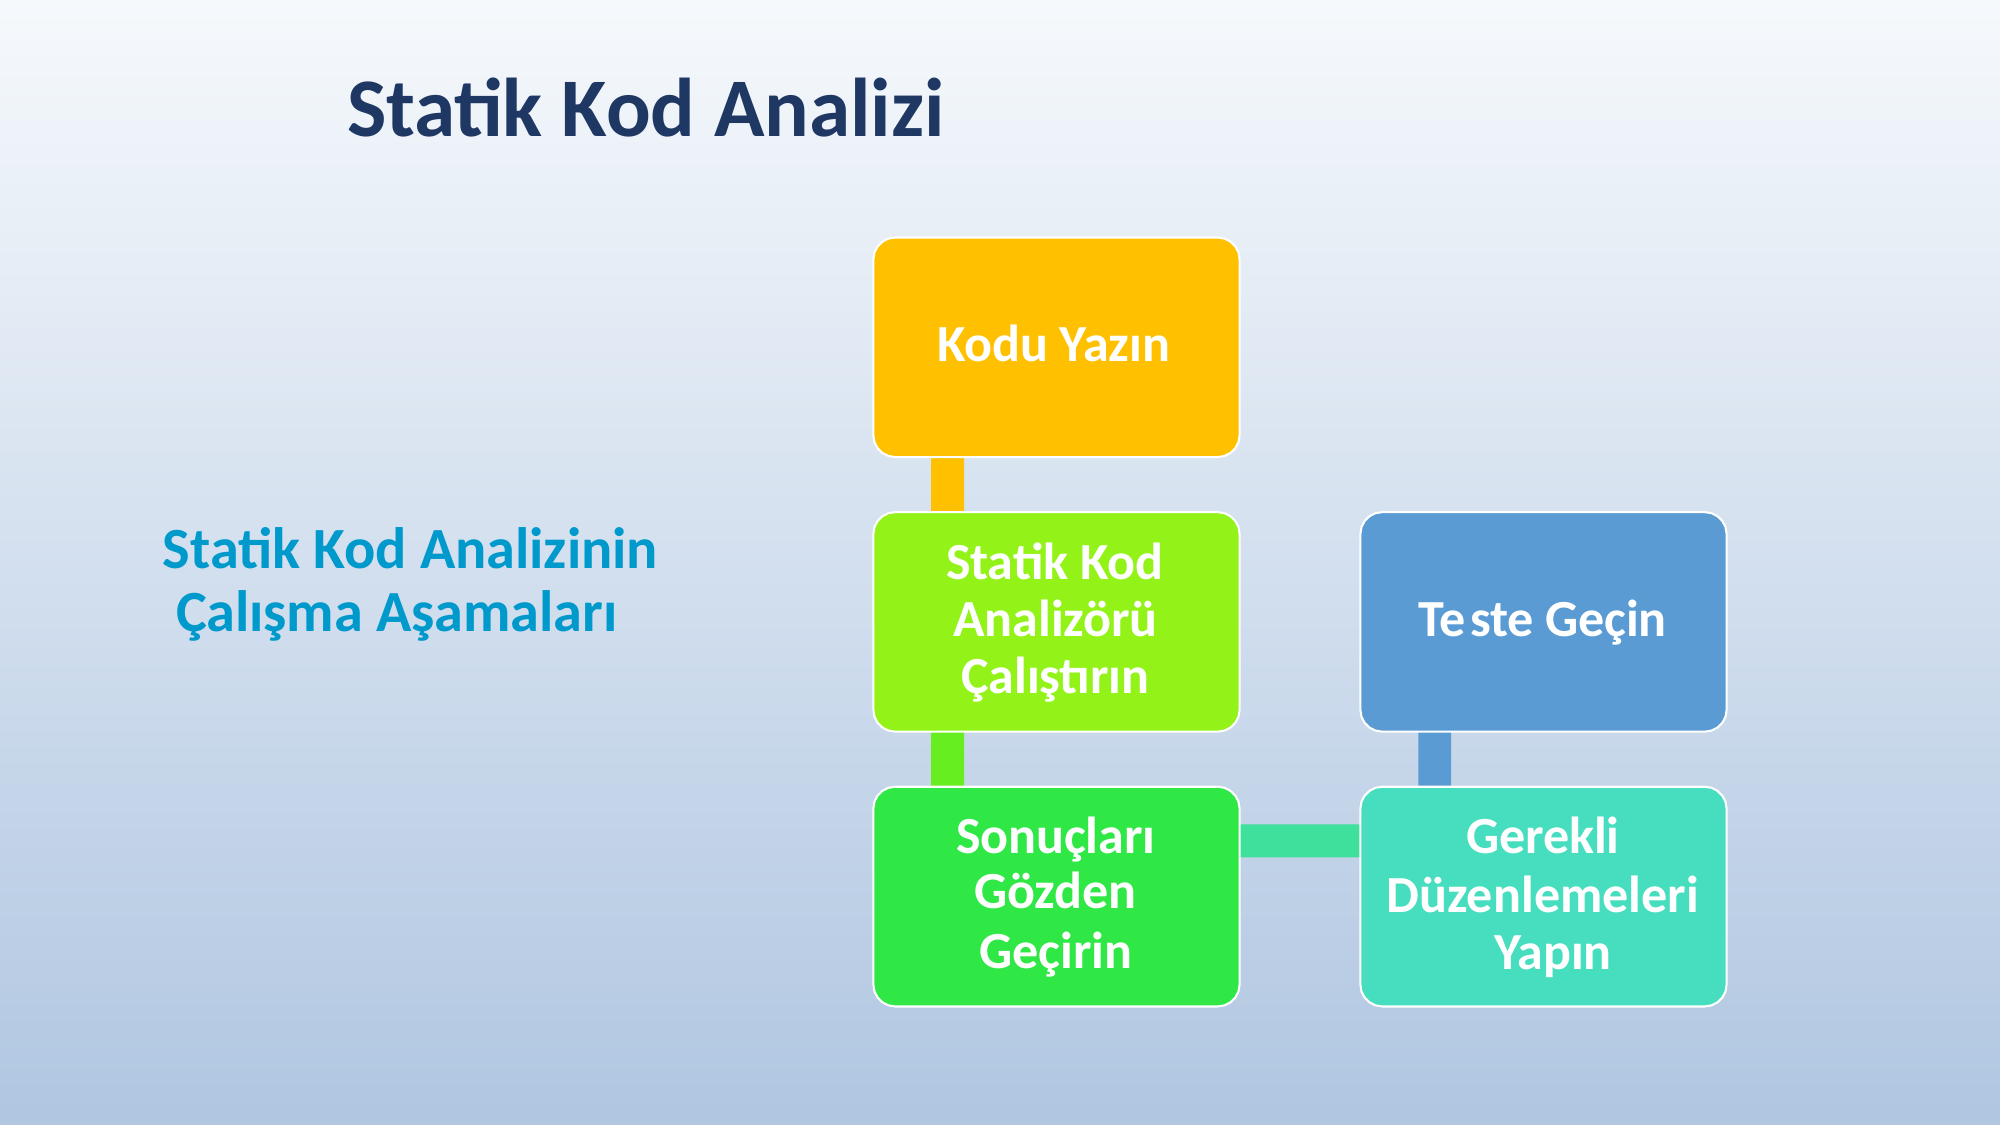

# Statik Kod Analizi

Kodu Yazın
Statik Kod Analizinin  Çalışma Aşamaları

Statik Kod

Te
ste Geçin
Analizörü
Çalıştırın

Sonuçları
Gerekli
Gözden
Geçirin
Düzenlemeleri  Yapın